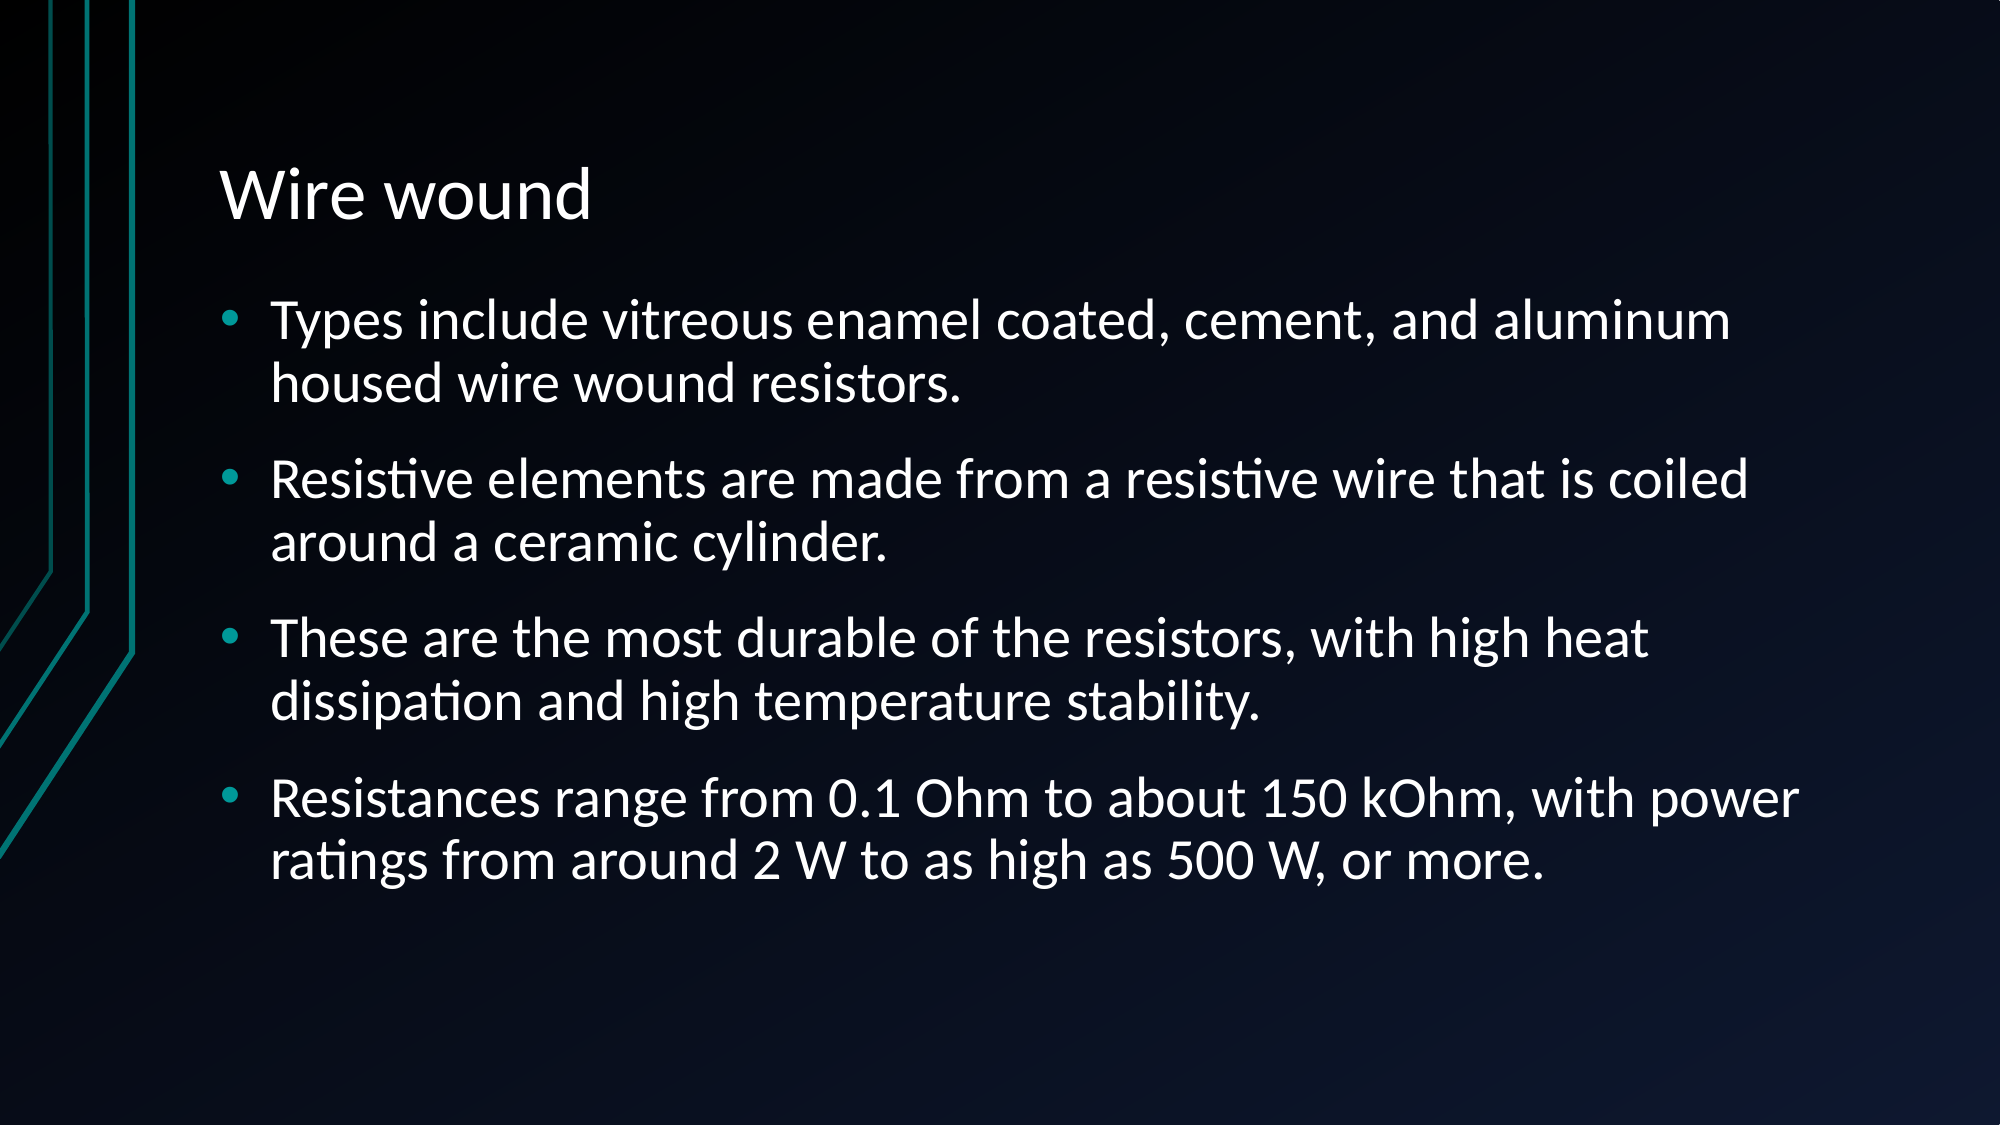

# Wire wound
Types include vitreous enamel coated, cement, and aluminum housed wire wound resistors.
Resistive elements are made from a resistive wire that is coiled around a ceramic cylinder.
These are the most durable of the resistors, with high heat dissipation and high temperature stability.
Resistances range from 0.1 Ohm to about 150 kOhm, with power ratings from around 2 W to as high as 500 W, or more.